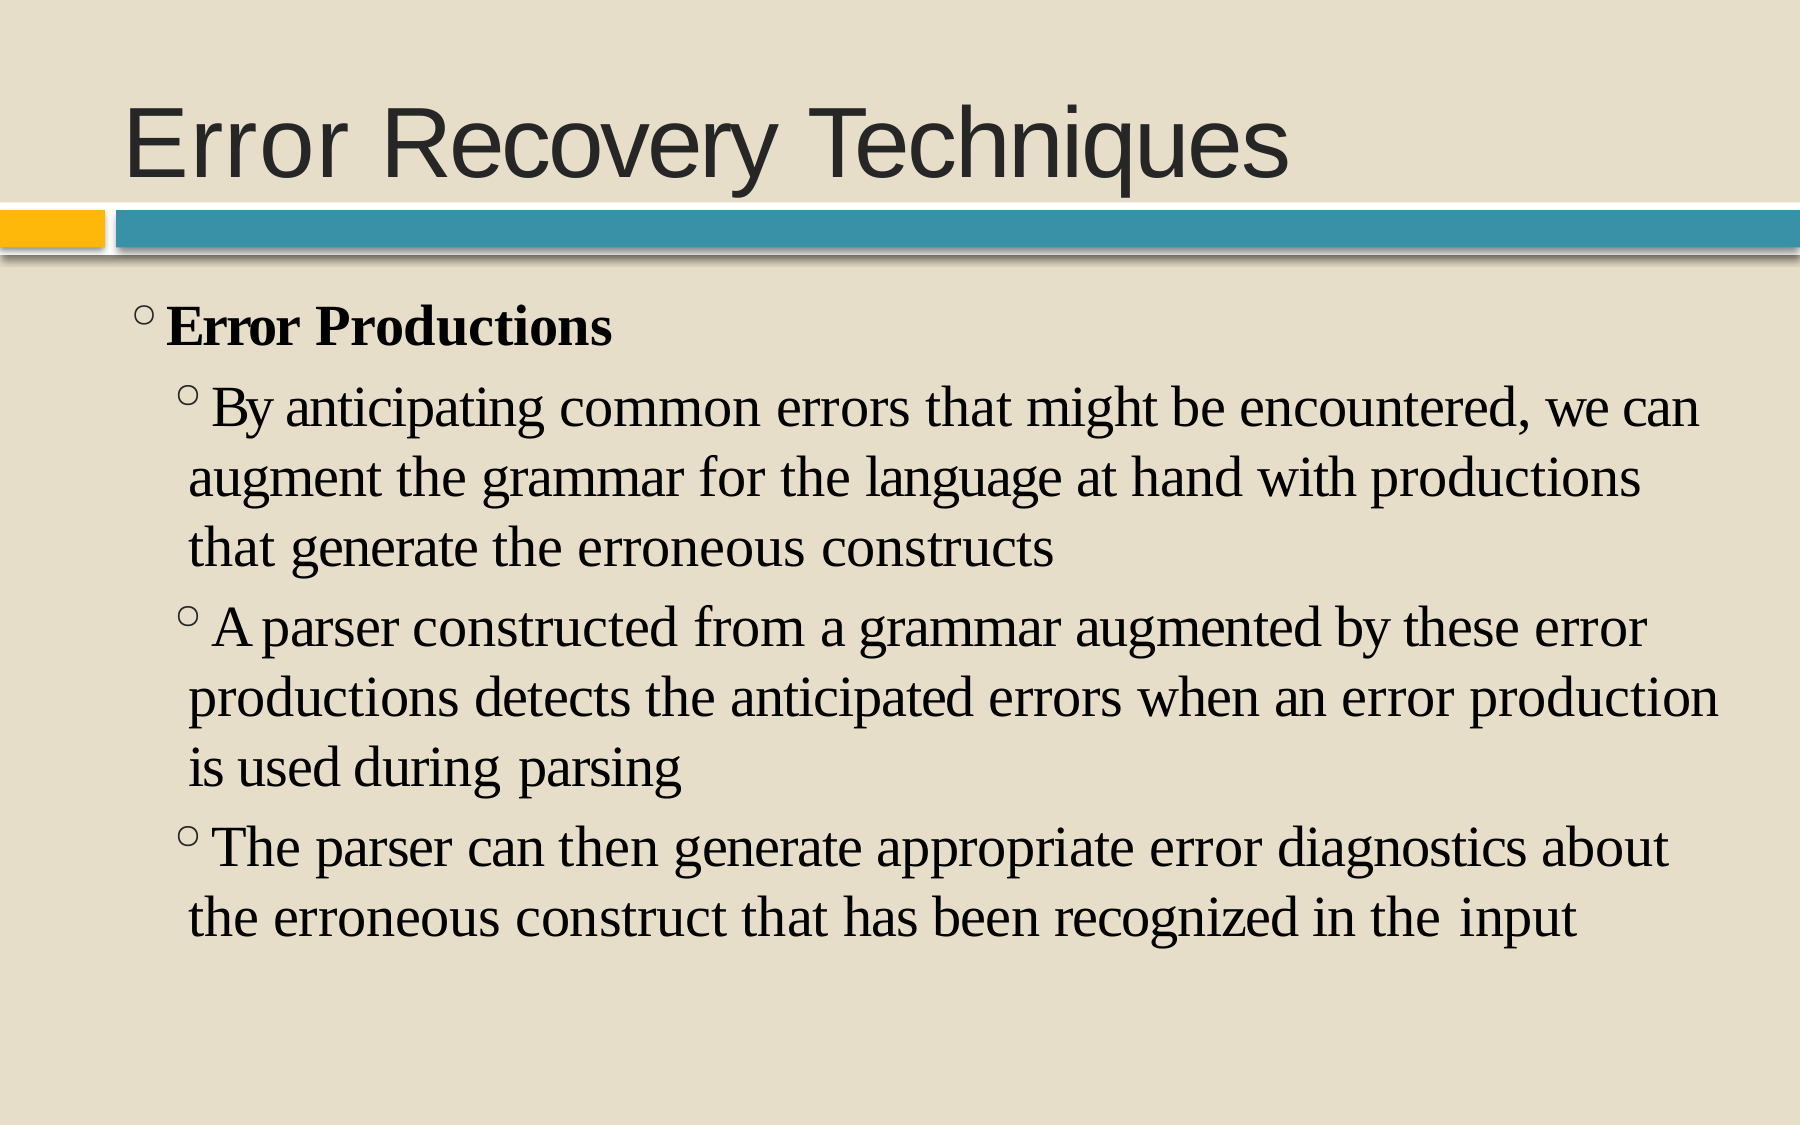

# Error Recovery Techniques
Error Productions
By anticipating common errors that might be encountered, we can  augment the grammar for the language at hand with productions  that generate the erroneous constructs
A parser constructed from a grammar augmented by these error  productions detects the anticipated errors when an error production  is used during parsing
The parser can then generate appropriate error diagnostics about  the erroneous construct that has been recognized in the input